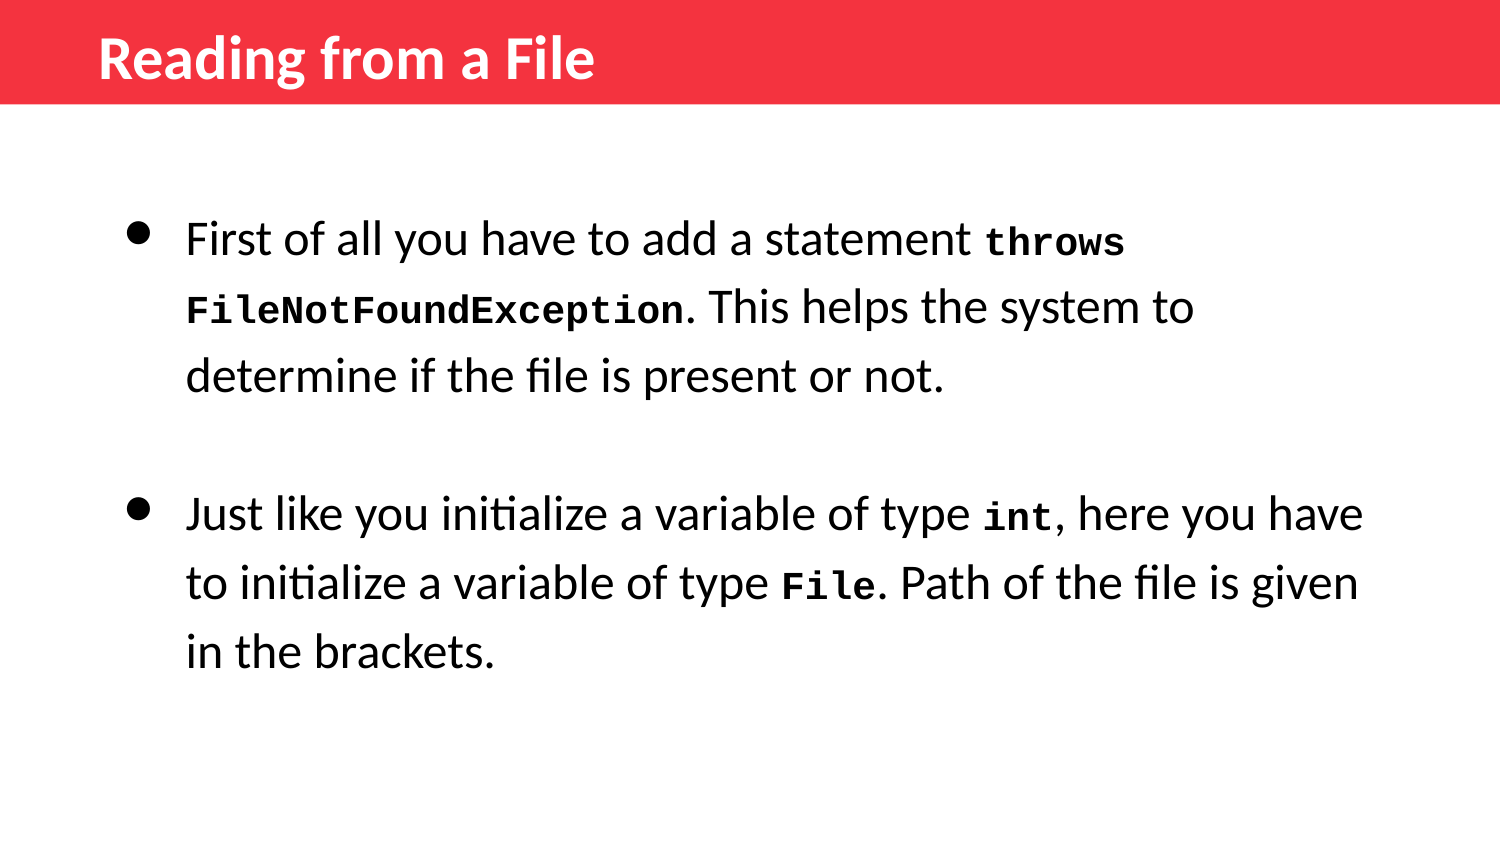

Reading from a File

First of all you have to add a statement throws FileNotFoundException. This helps the system to determine if the file is present or not.

Just like you initialize a variable of type int, here you have to initialize a variable of type File. Path of the file is given in the brackets.